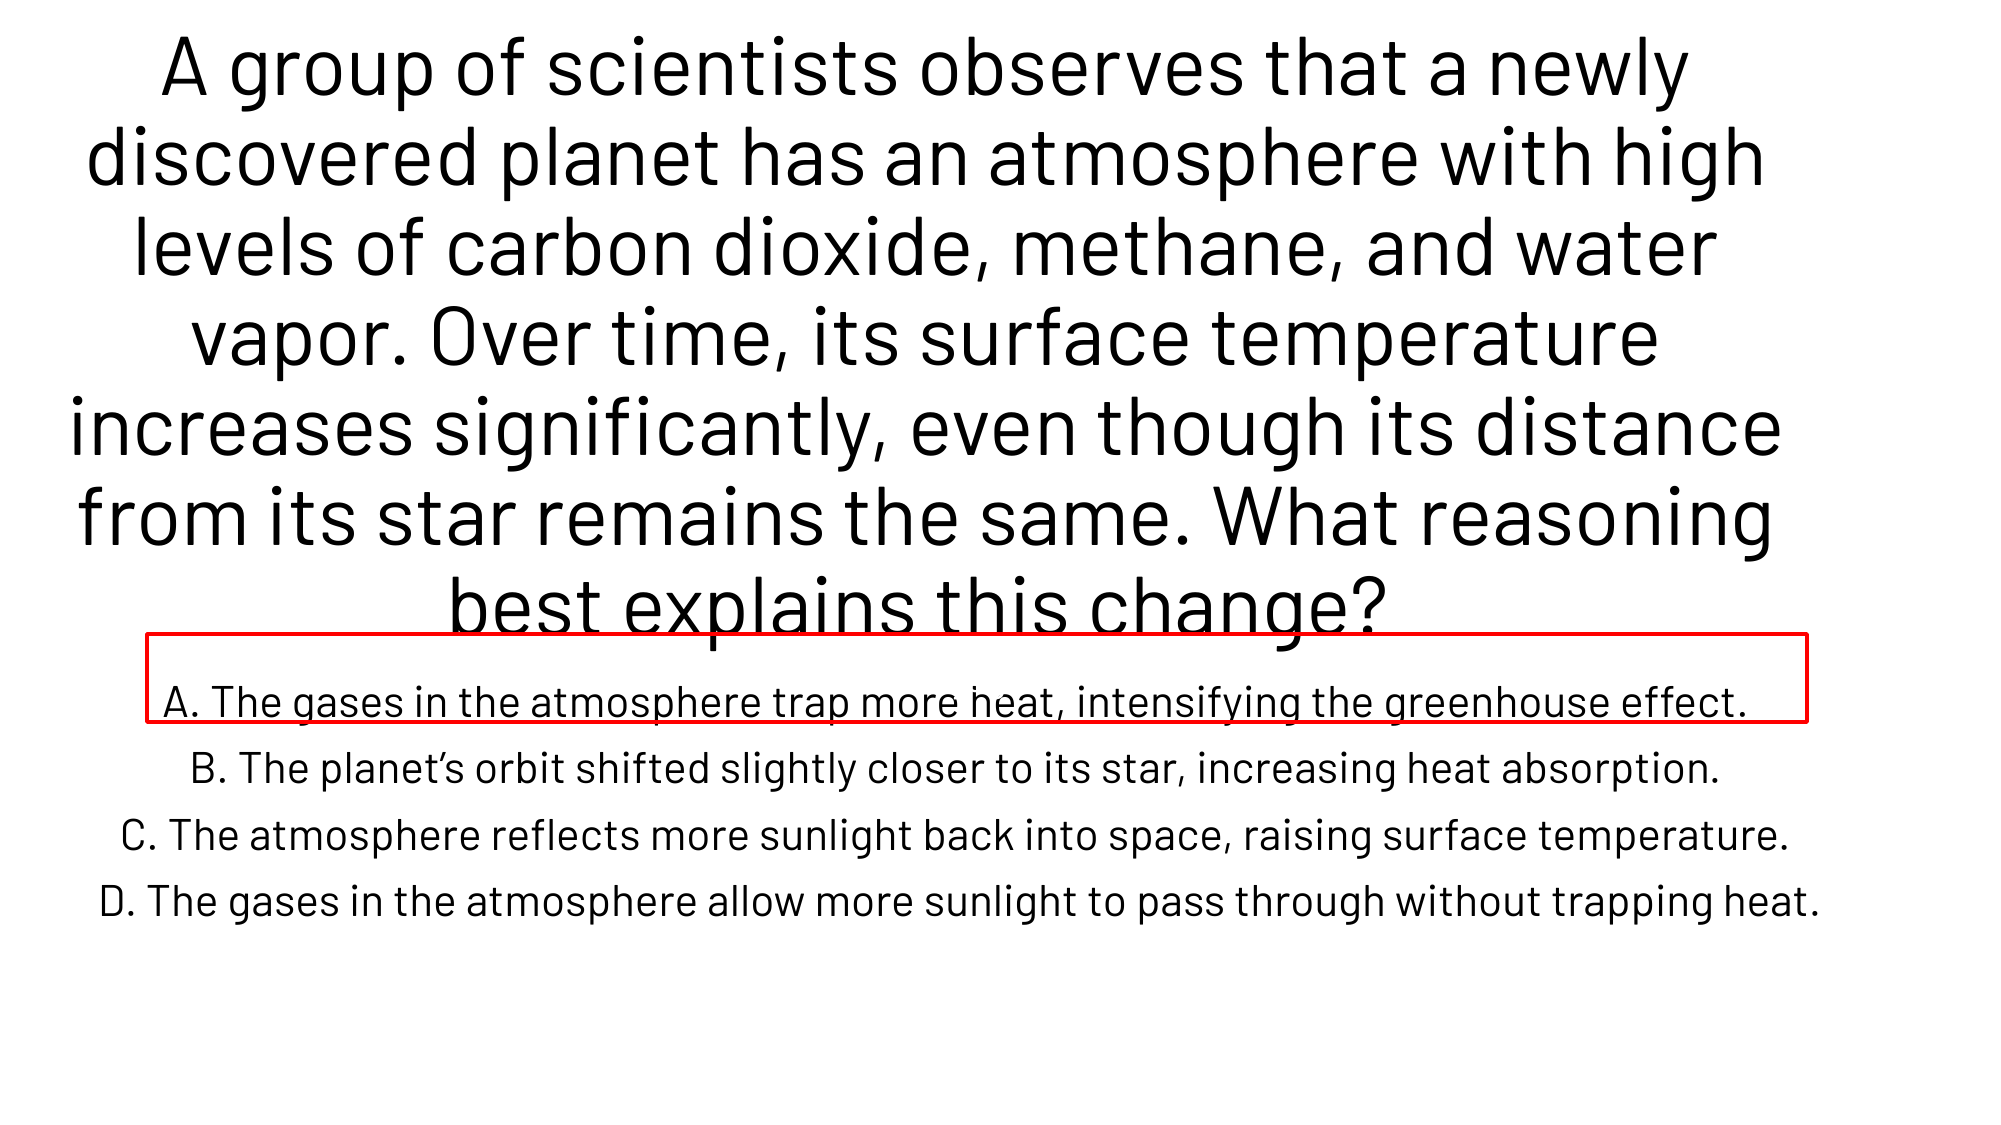

# A group of scientists observes that a newly discovered planet has an atmosphere with high levels of carbon dioxide, methane, and water vapor. Over time, its surface temperature increases significantly, even though its distance from its star remains the same. What reasoning best explains this change?

A. The gases in the atmosphere trap more heat, intensifying the greenhouse effect.
B. The planet’s orbit shifted slightly closer to its star, increasing heat absorption.
C. The atmosphere reflects more sunlight back into space, raising surface temperature.
D. The gases in the atmosphere allow more sunlight to pass through without trapping heat.

gag